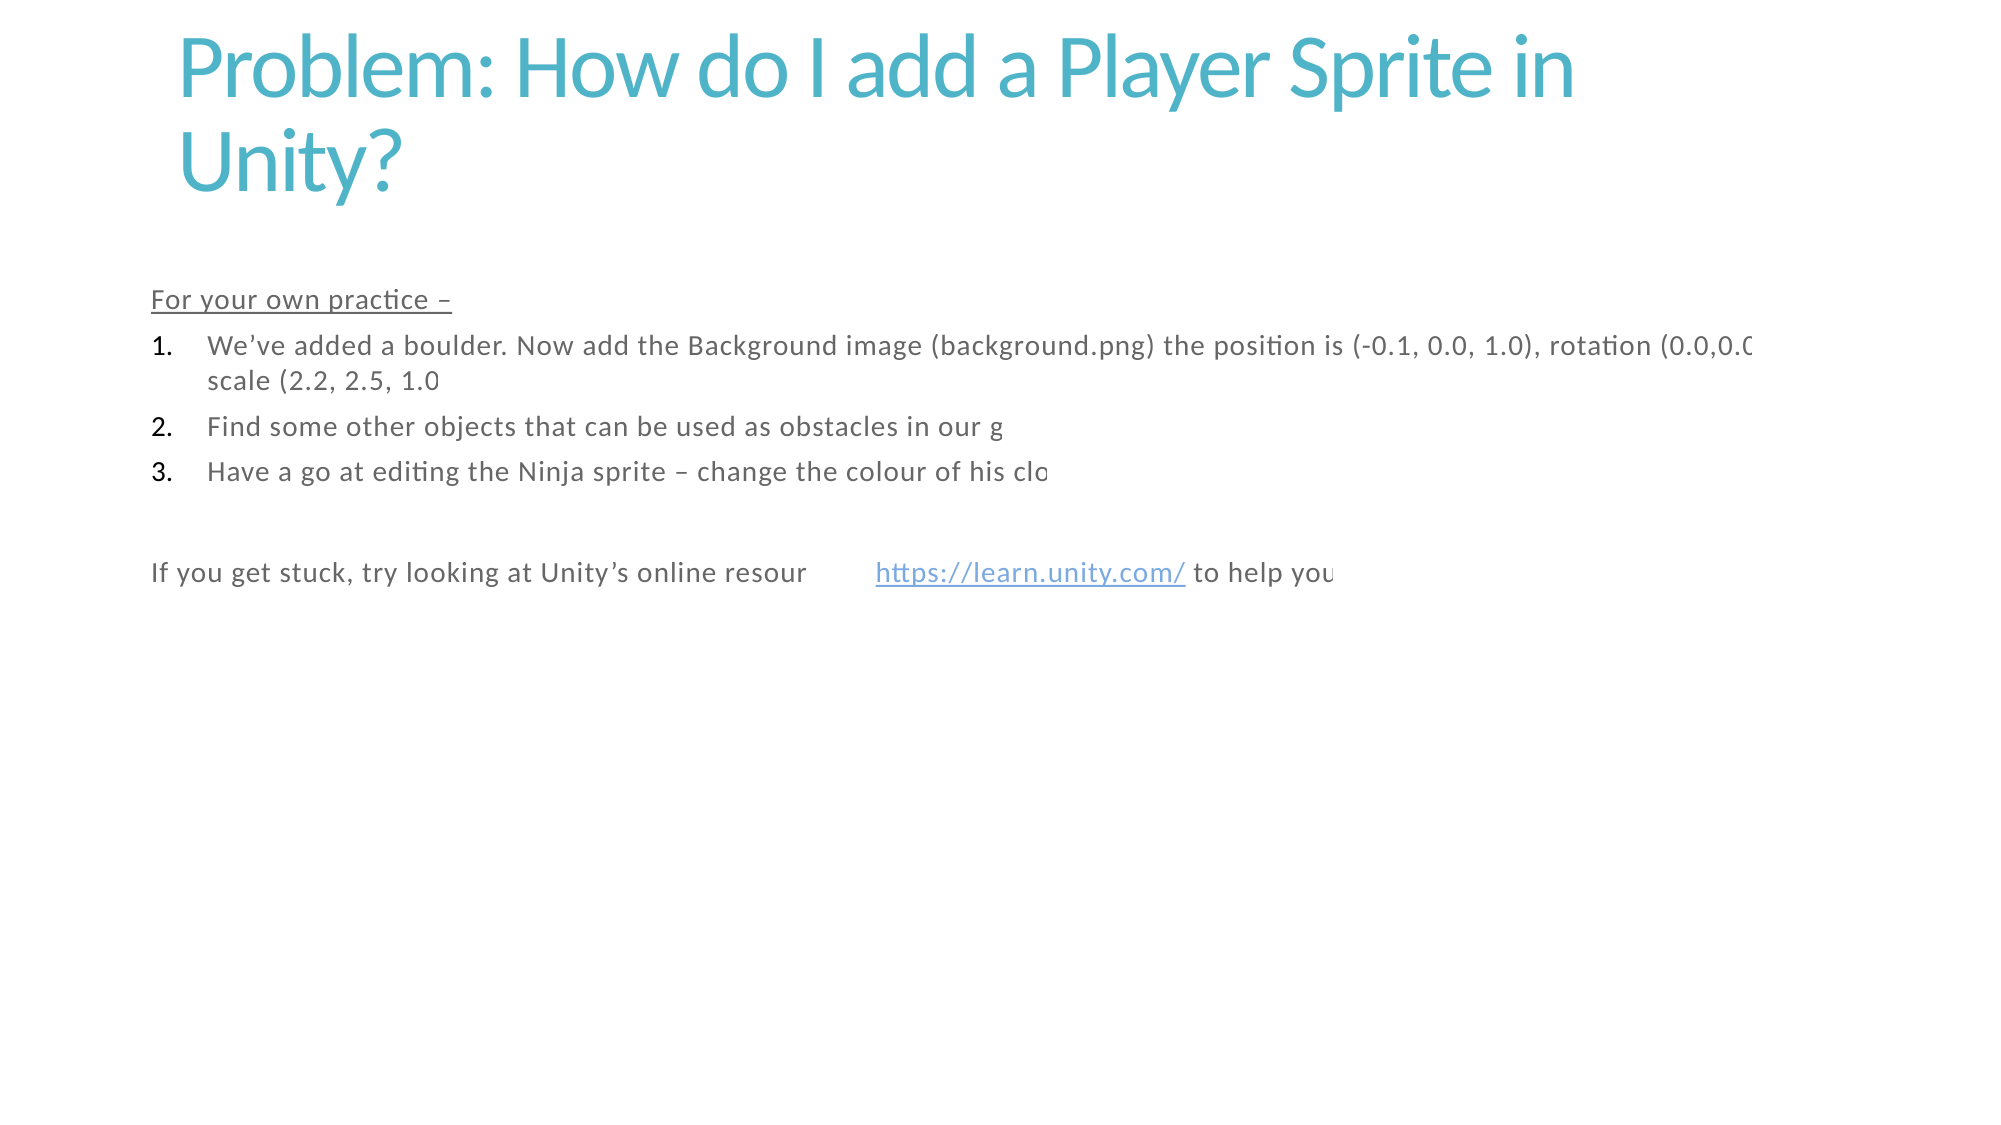

# Problem: How do I add a Player Sprite in Unity?
For your own practice –
We’ve added a boulder. Now add the Background image (background.png) the position is (-0.1, 0.0, 1.0), rotation (0.0,0.0,0.0), and scale (2.2, 2.5, 1.0).
Find some other objects that can be used as obstacles in our game.
Have a go at editing the Ninja sprite – change the colour of his clothes?

If you get stuck, try looking at Unity’s online resources - https://learn.unity.com/ to help you.